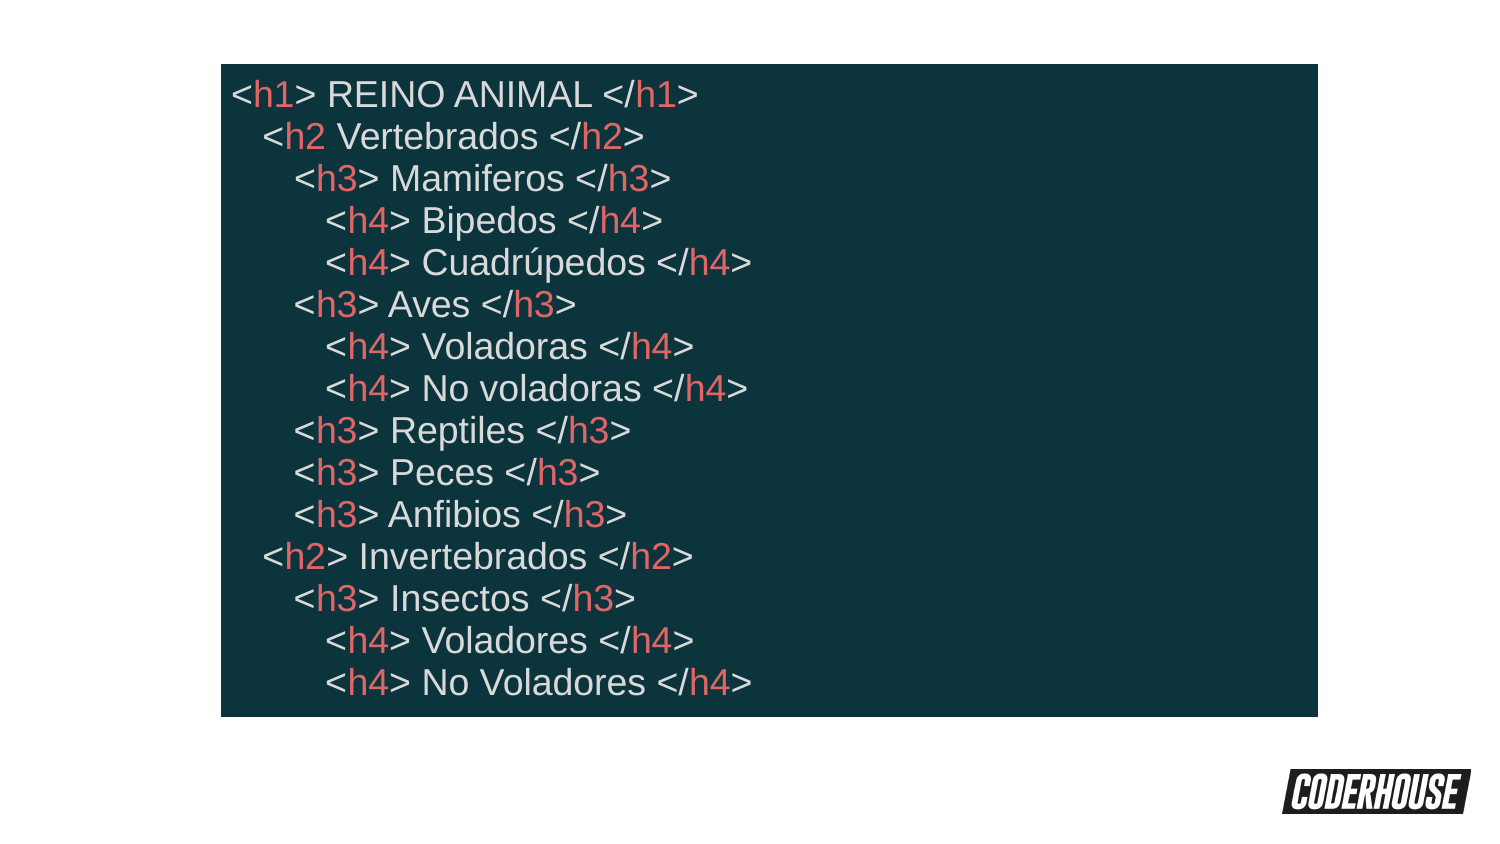

| <h1> REINO ANIMAL </h1> <h2 Vertebrados </h2> <h3> Mamiferos </h3> <h4> Bipedos </h4> <h4> Cuadrúpedos </h4> <h3> Aves </h3> <h4> Voladoras </h4> <h4> No voladoras </h4> <h3> Reptiles </h3> <h3> Peces </h3> <h3> Anfibios </h3> <h2> Invertebrados </h2> <h3> Insectos </h3> <h4> Voladores </h4> <h4> No Voladores </h4> |
| --- |